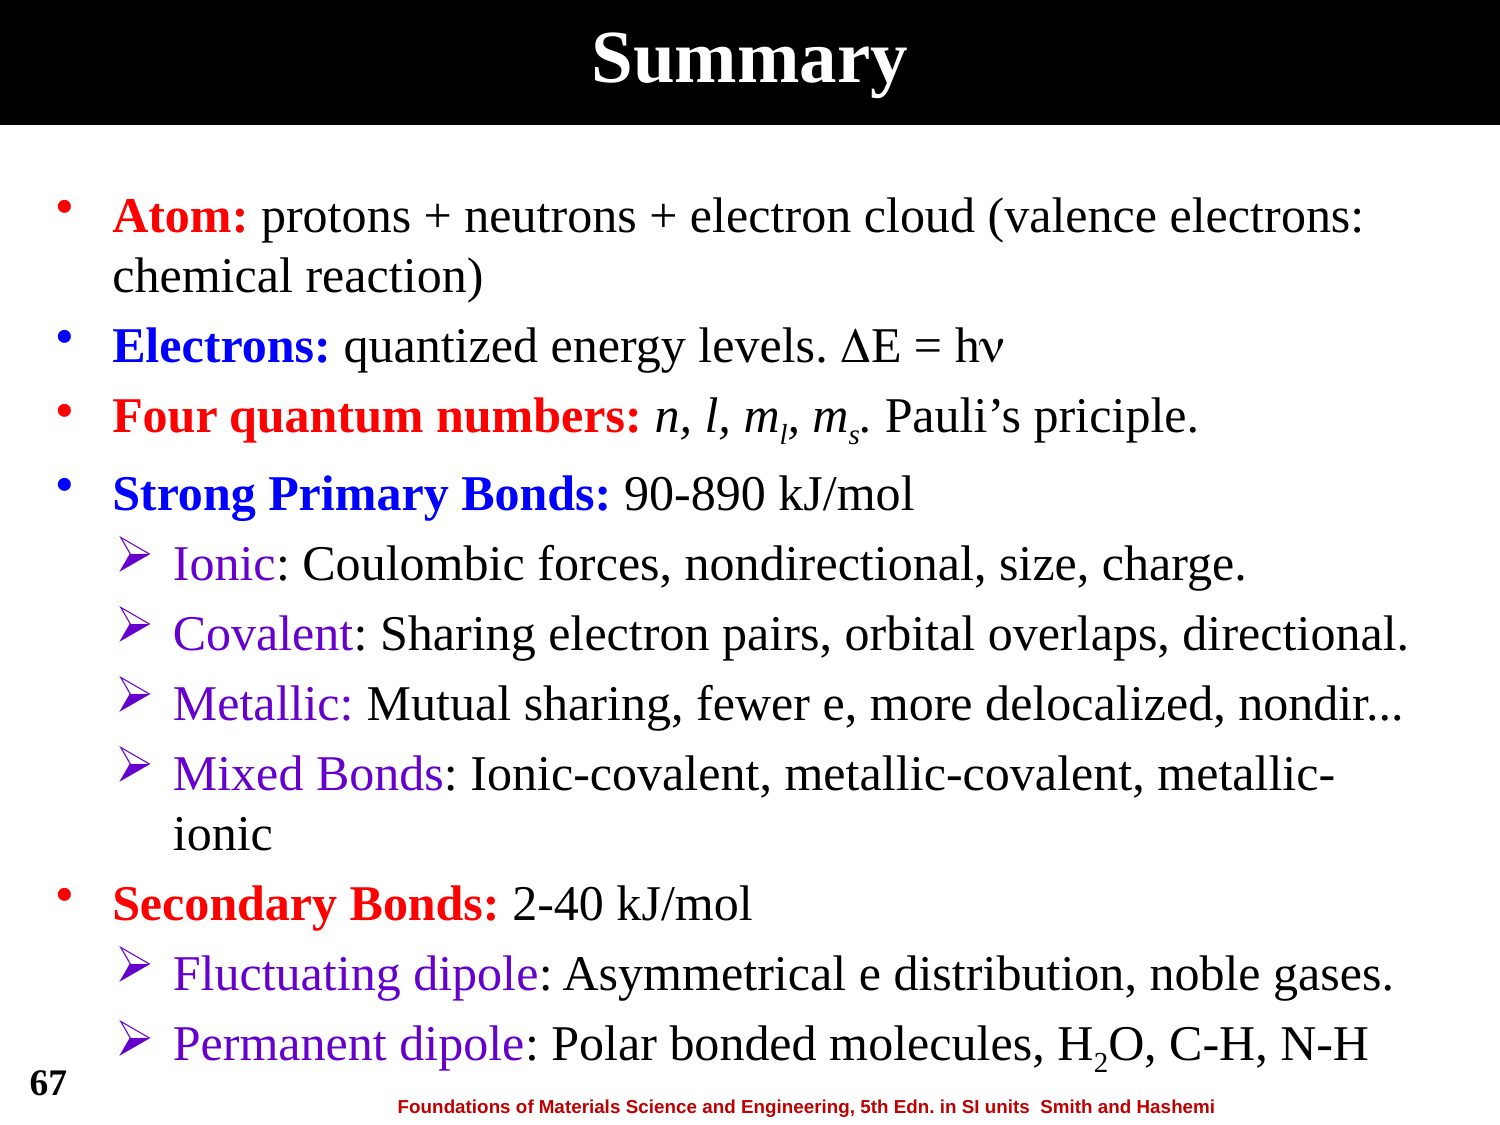

Summary
Atom: protons + neutrons + electron cloud (valence electrons: chemical reaction)
Electrons: quantized energy levels. ΔE = hν
Four quantum numbers: n, l, ml, ms. Pauli’s priciple.
Strong Primary Bonds: 90-890 kJ/mol
Ionic: Coulombic forces, nondirectional, size, charge.
Covalent: Sharing electron pairs, orbital overlaps, directional.
Metallic: Mutual sharing, fewer e, more delocalized, nondir...
Mixed Bonds: Ionic-covalent, metallic-covalent, metallic-ionic
Secondary Bonds: 2-40 kJ/mol
Fluctuating dipole: Asymmetrical e distribution, noble gases.
Permanent dipole: Polar bonded molecules, H2O, C-H, N-H

67